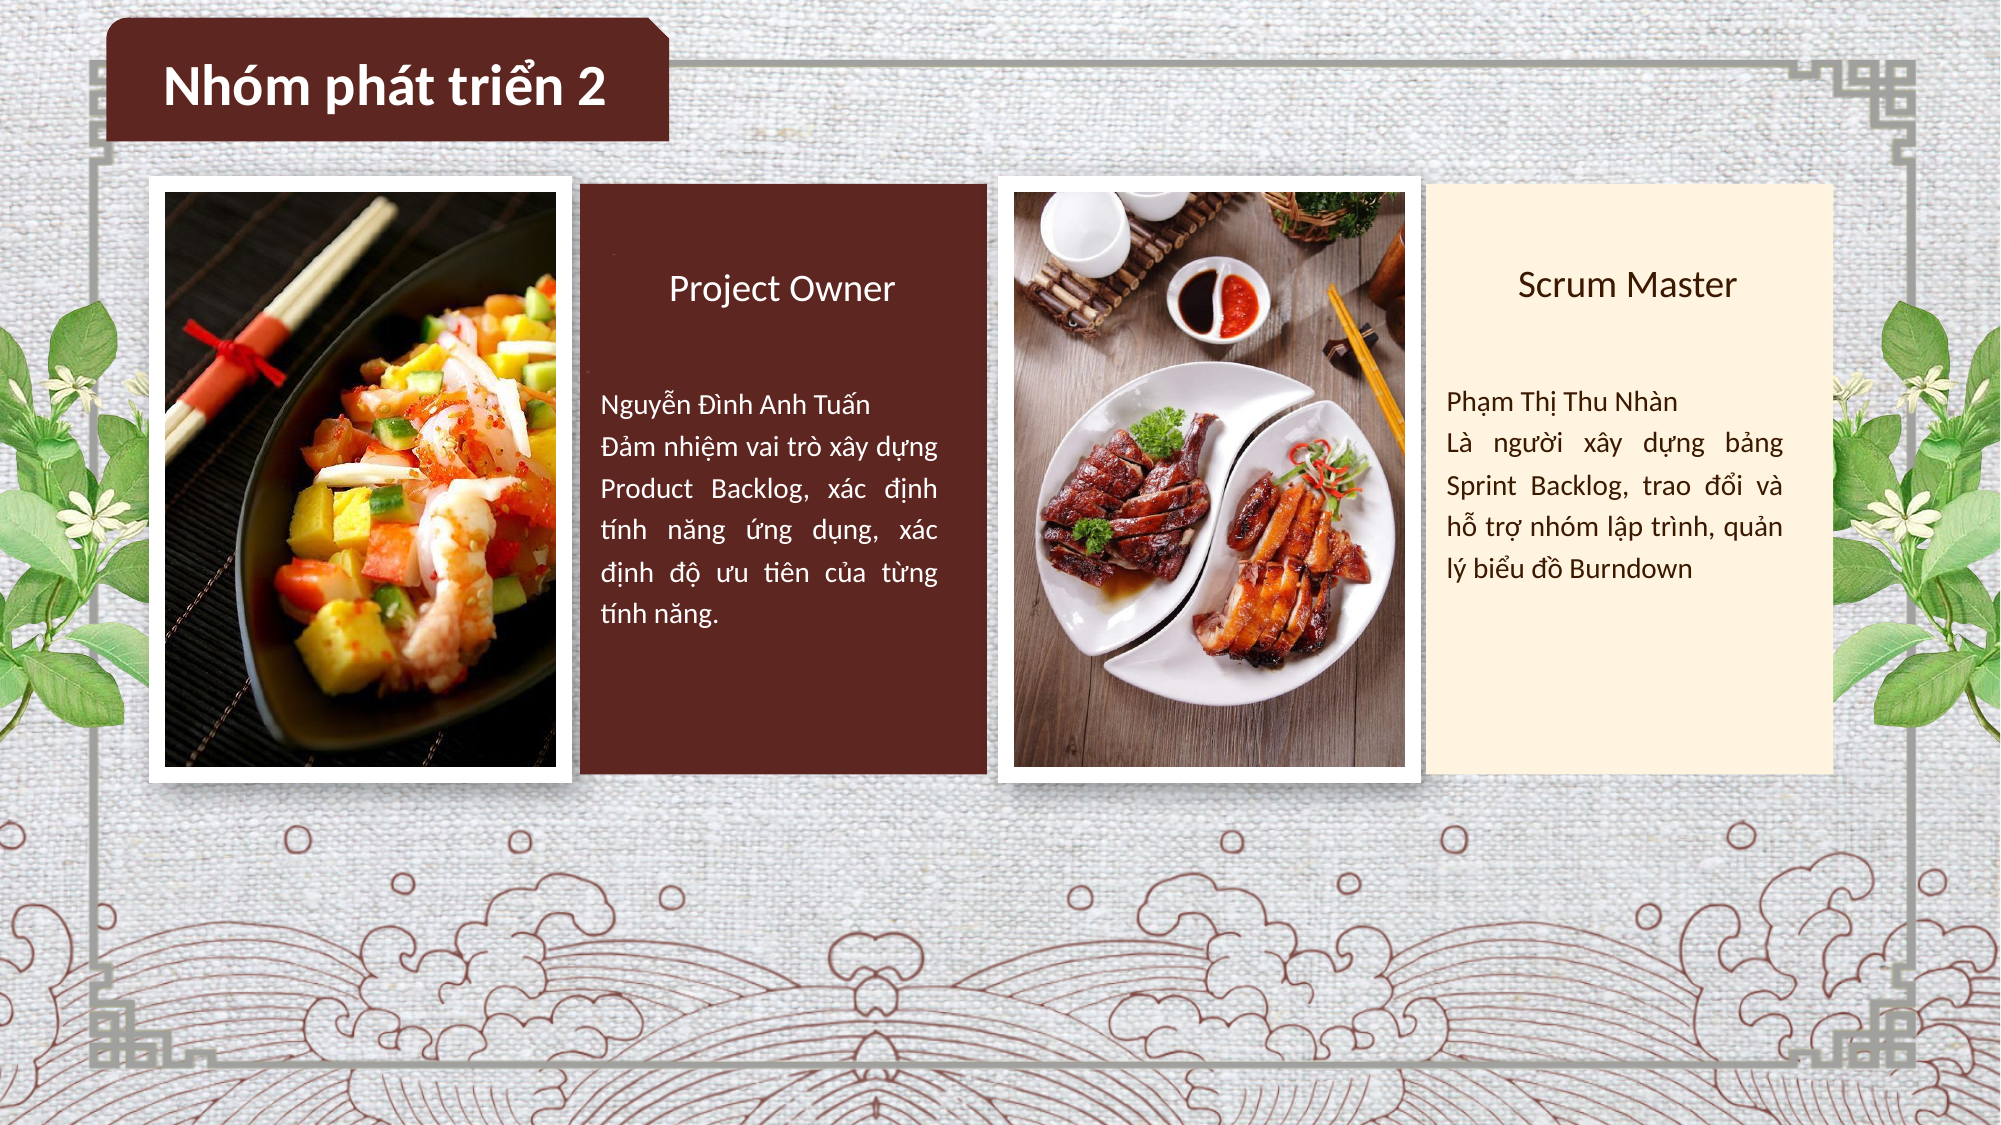

Nhóm phát triển 2

Scrum Master
Project Owner
Phạm Thị Thu Nhàn
Là người xây dựng bảng Sprint Backlog, trao đổi và hỗ trợ nhóm lập trình, quản lý biểu đồ Burndown
Nguyễn Đình Anh Tuấn
Đảm nhiệm vai trò xây dựng Product Backlog, xác định tính năng ứng dụng, xác định độ ưu tiên của từng tính năng.